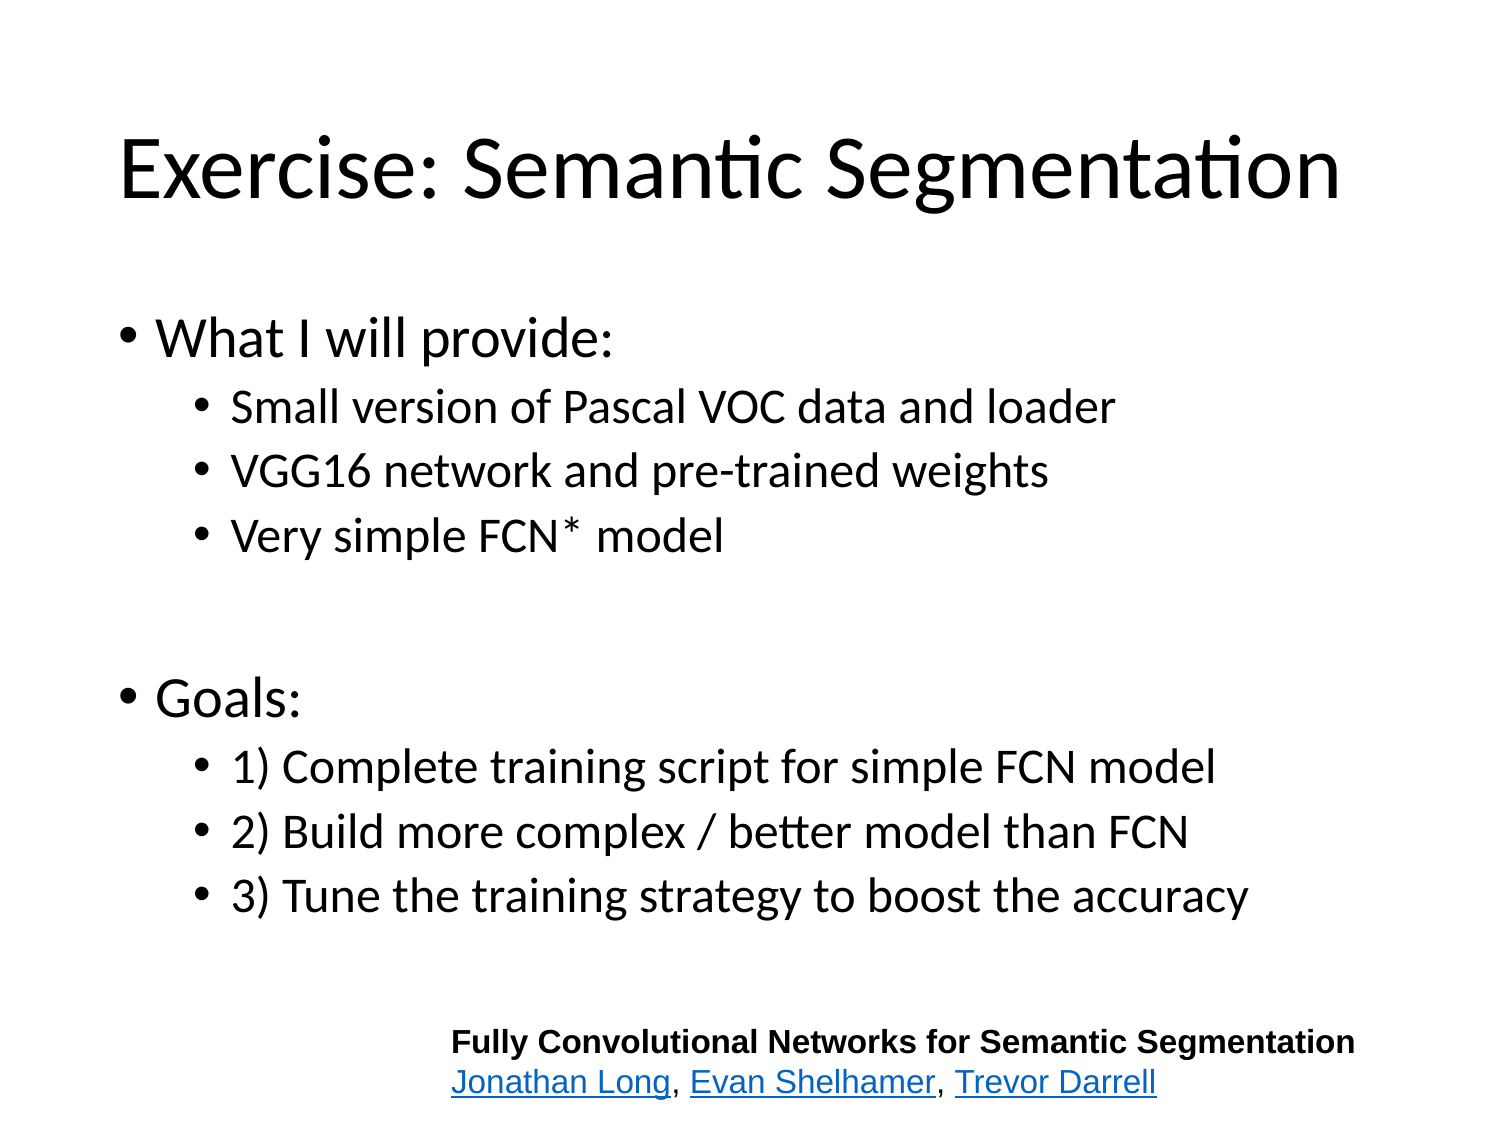

# Exercise: Semantic Segmentation
What I will provide:
Small version of Pascal VOC data and loader
VGG16 network and pre-trained weights
Very simple FCN* model

Goals:
1) Complete training script for simple FCN model
2) Build more complex / better model than FCN
3) Tune the training strategy to boost the accuracy
Fully Convolutional Networks for Semantic Segmentation
Jonathan Long, Evan Shelhamer, Trevor Darrell